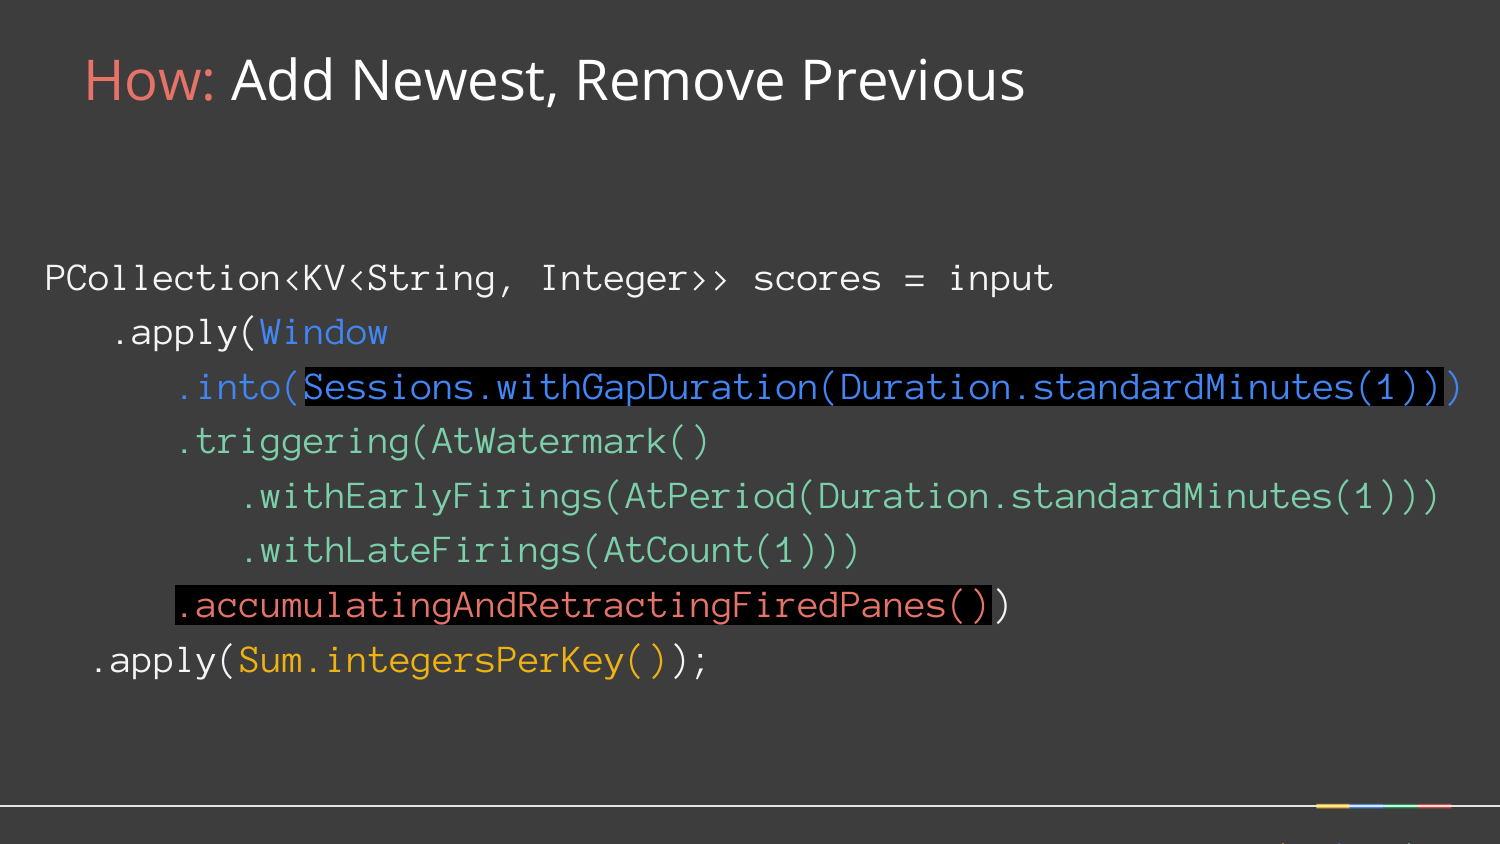

How: Add Newest, Remove Previous
PCollection<KV<String, Integer>> scores = input
   .apply(Window
      .into(Sessions.withGapDuration(Duration.standardMinutes(1)))
      .triggering(AtWatermark()
         .withEarlyFirings(AtPeriod(Duration.standardMinutes(1)))
         .withLateFirings(AtCount(1)))
      .accumulatingAndRetractingFiredPanes())
  .apply(Sum.integersPerKey());

What Where When How